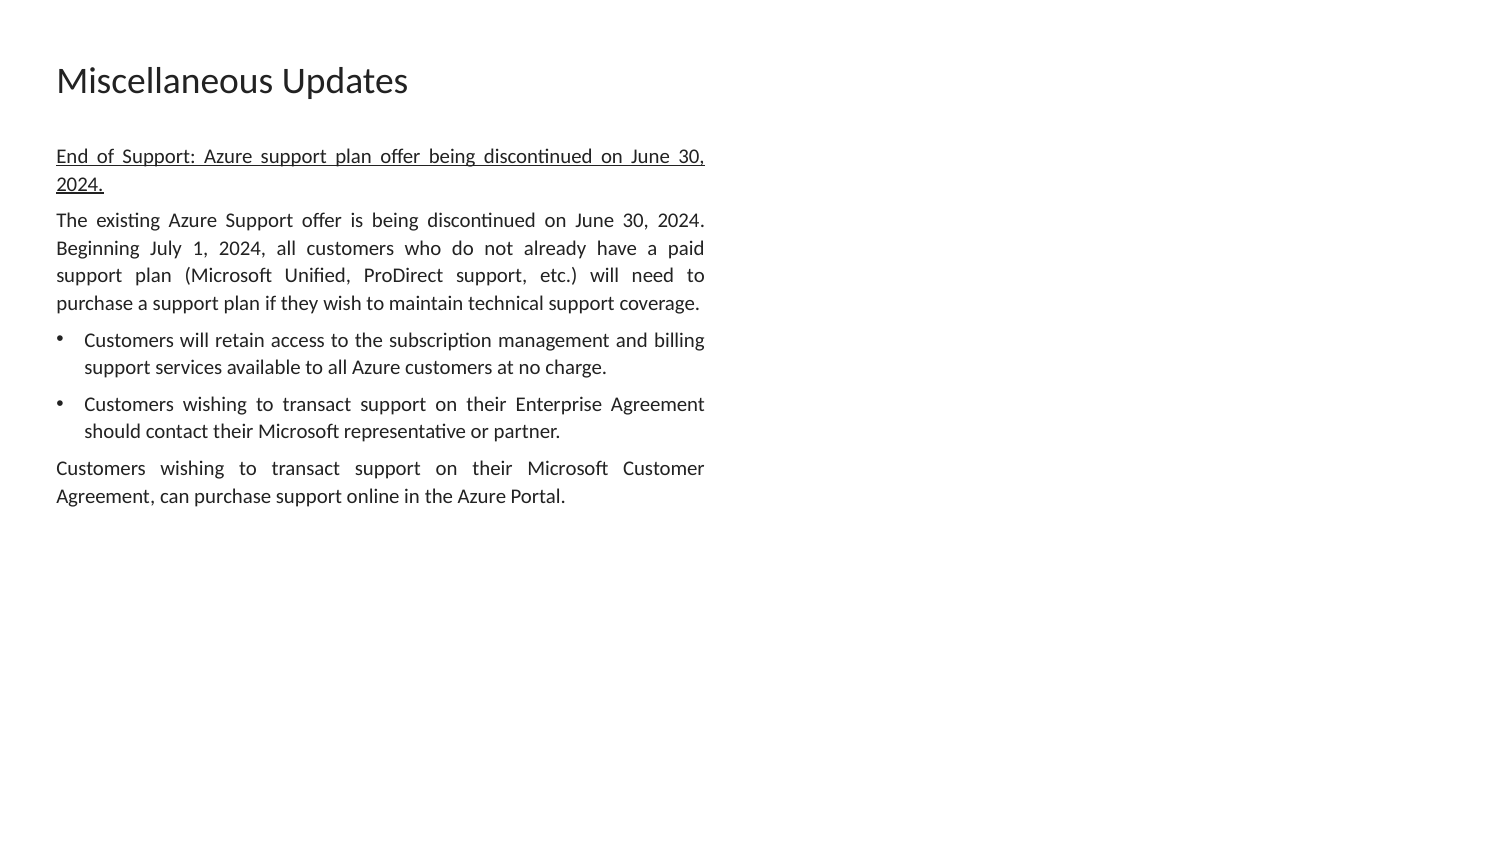

# Miscellaneous Updates
End of Support: Azure support plan offer being discontinued on June 30, 2024.
The existing Azure Support offer is being discontinued on June 30, 2024. Beginning July 1, 2024, all customers who do not already have a paid support plan (Microsoft Unified, ProDirect support, etc.) will need to purchase a support plan if they wish to maintain technical support coverage.
Customers will retain access to the subscription management and billing support services available to all Azure customers at no charge.
Customers wishing to transact support on their Enterprise Agreement should contact their Microsoft representative or partner.
Customers wishing to transact support on their Microsoft Customer Agreement, can purchase support online in the Azure Portal.